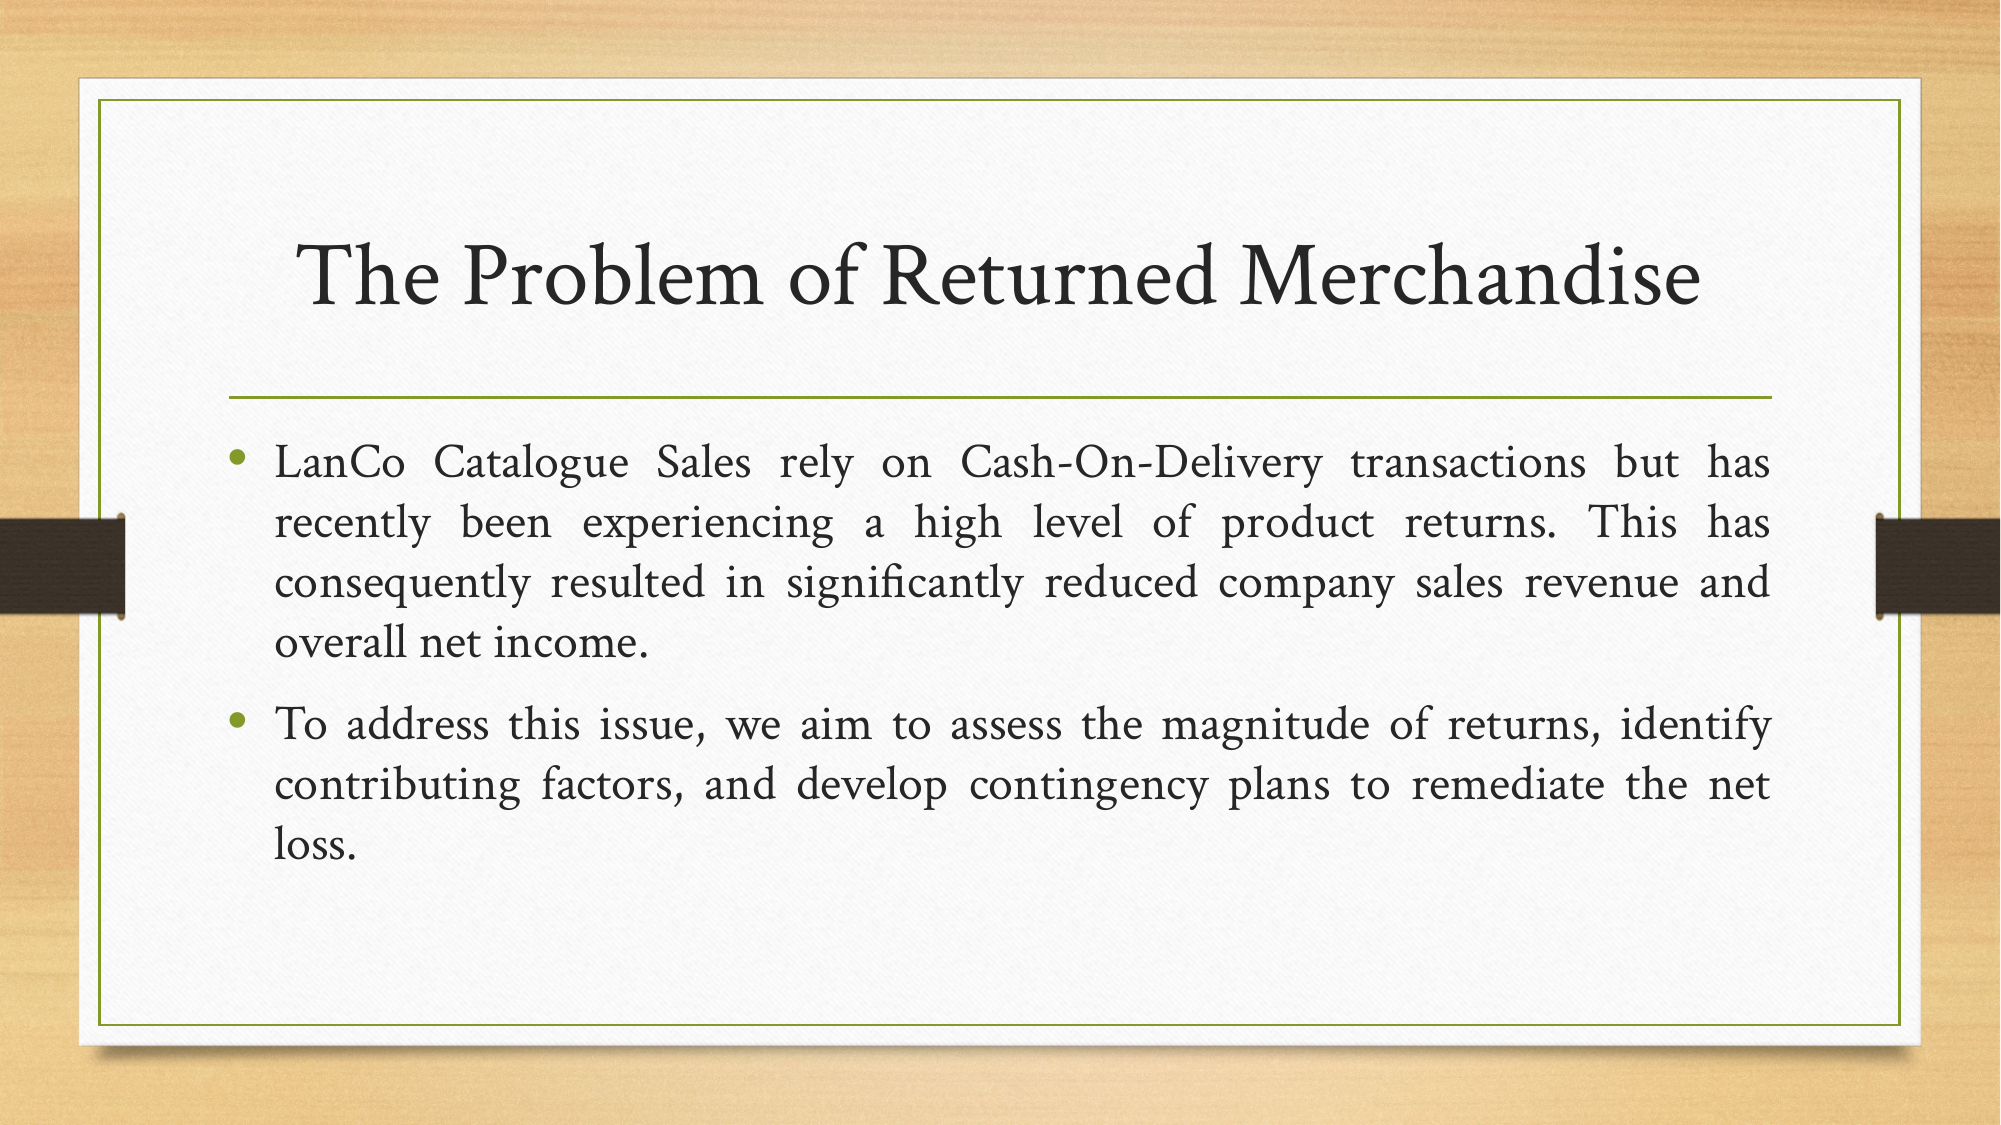

# The Problem of Returned Merchandise
LanCo Catalogue Sales rely on Cash-On-Delivery transactions but has recently been experiencing a high level of product returns. This has consequently resulted in significantly reduced company sales revenue and overall net income.
To address this issue, we aim to assess the magnitude of returns, identify contributing factors, and develop contingency plans to remediate the net loss.